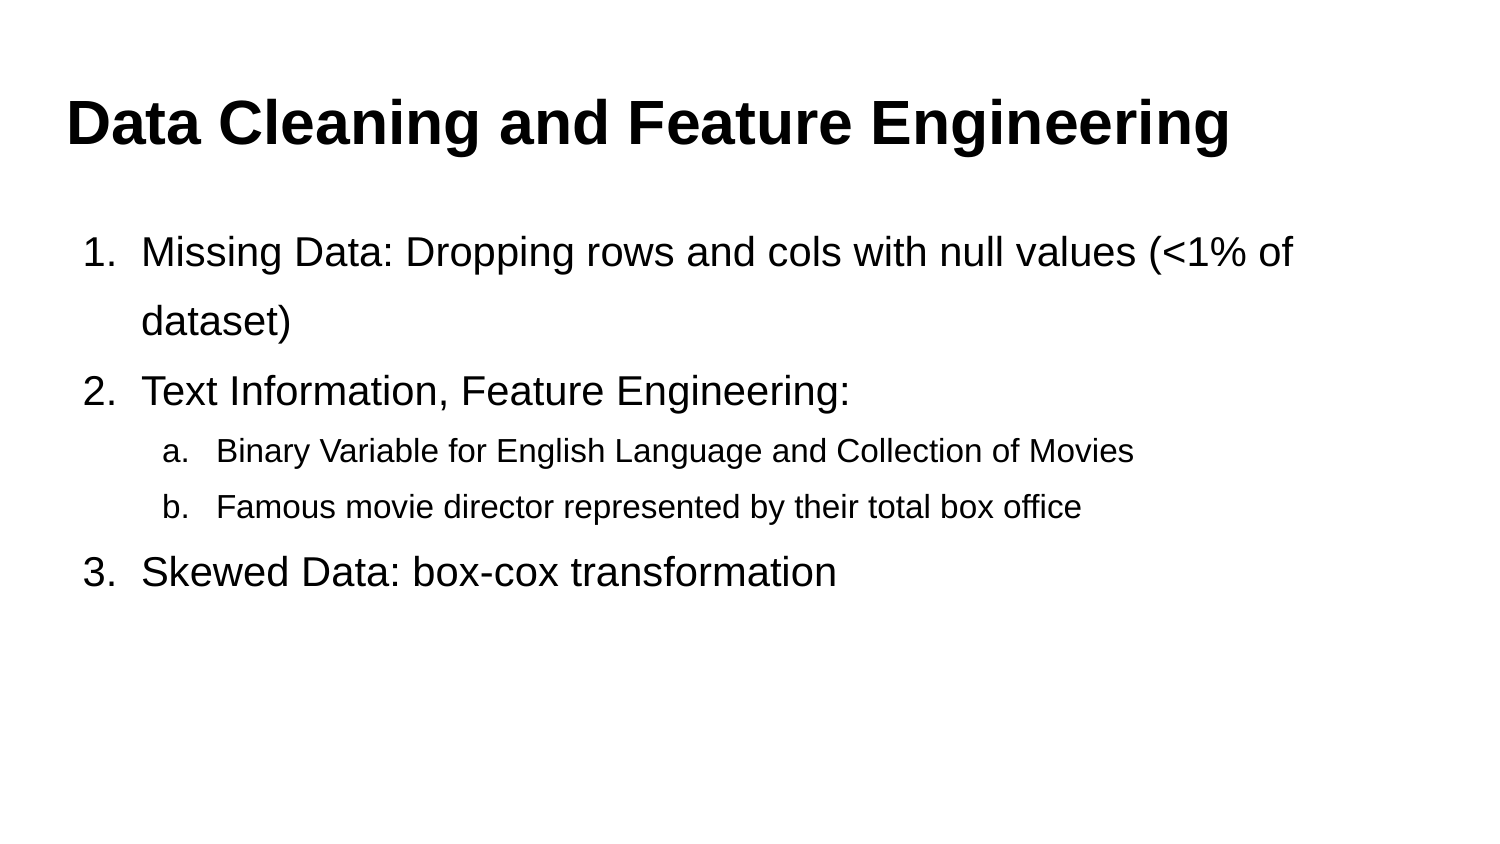

# Data Cleaning and Feature Engineering
Missing Data: Dropping rows and cols with null values (<1% of dataset)
Text Information, Feature Engineering:
Binary Variable for English Language and Collection of Movies
Famous movie director represented by their total box office
Skewed Data: box-cox transformation